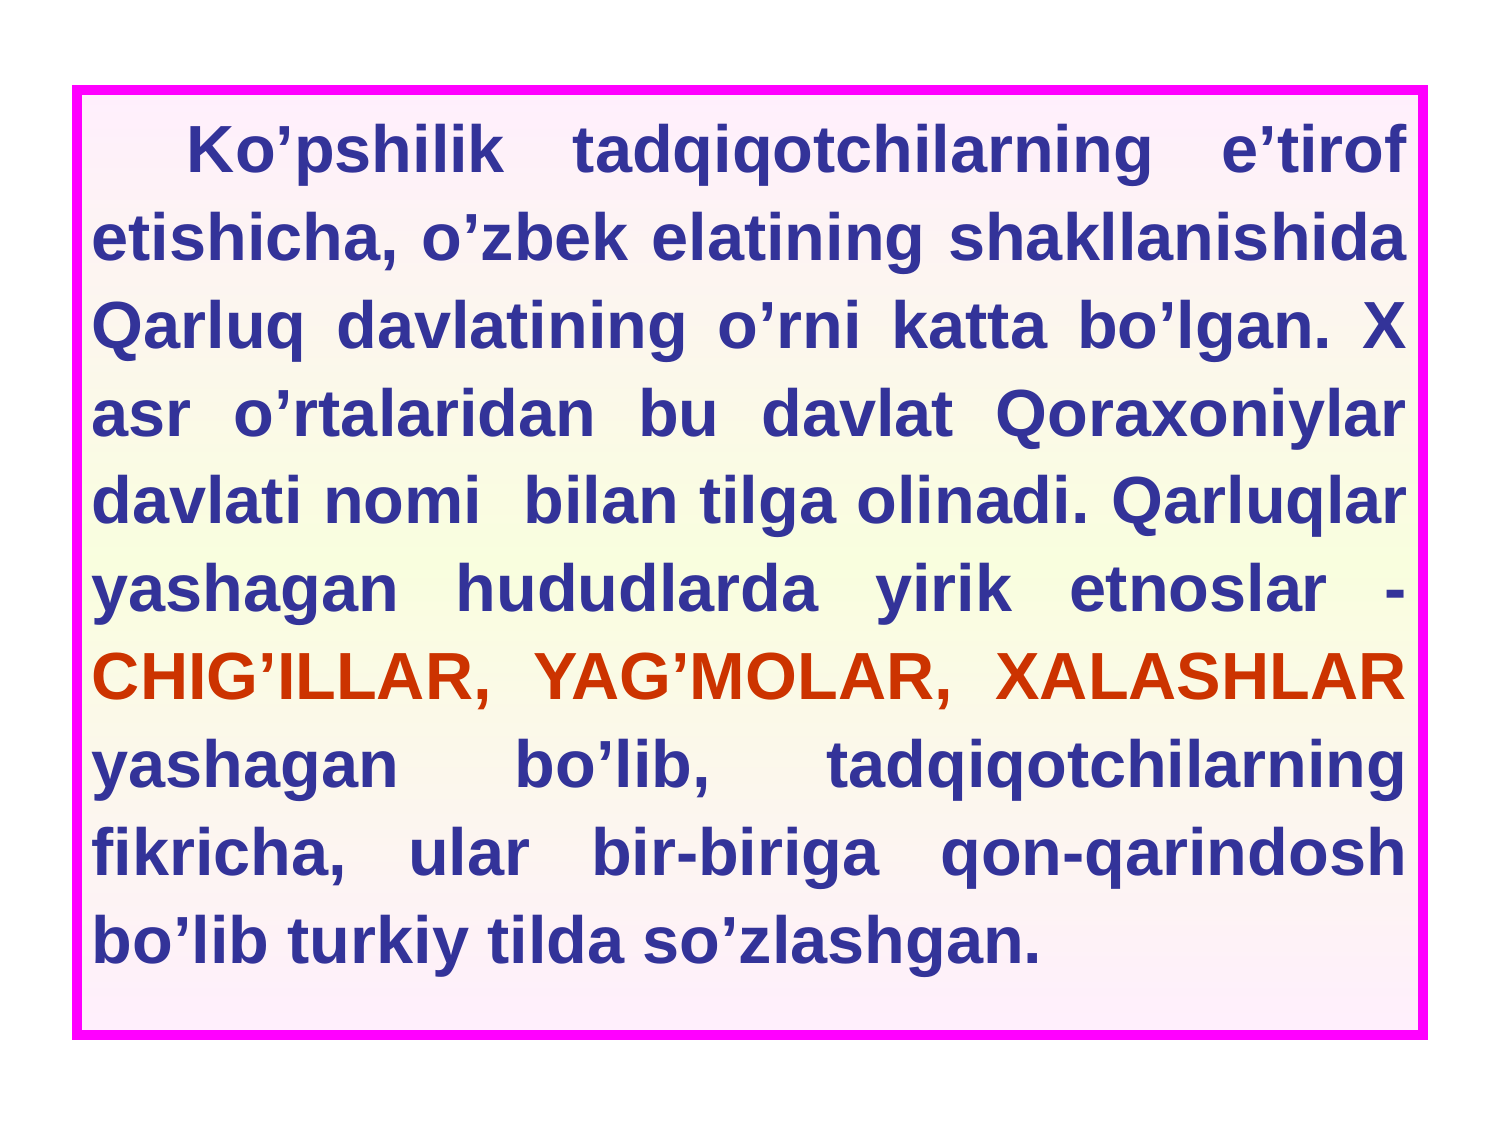

Ko’pshilik tadqiqotchilarning e’tirof etishicha, o’zbek elatining shakllanishida Qarluq davlatining o’rni katta bo’lgan. X asr o’rtalaridan bu davlat Qoraxoniylar davlati nomi  bilan tilga olinadi. Qarluqlar yashagan hududlarda yirik etnoslar - CHIG’ILLAR, YAG’MOLAR, XALASHLAR yashagan bo’lib, tadqiqotchilarning fikricha, ular bir-biriga qon-qarindosh bo’lib turkiy tilda so’zlashgan.